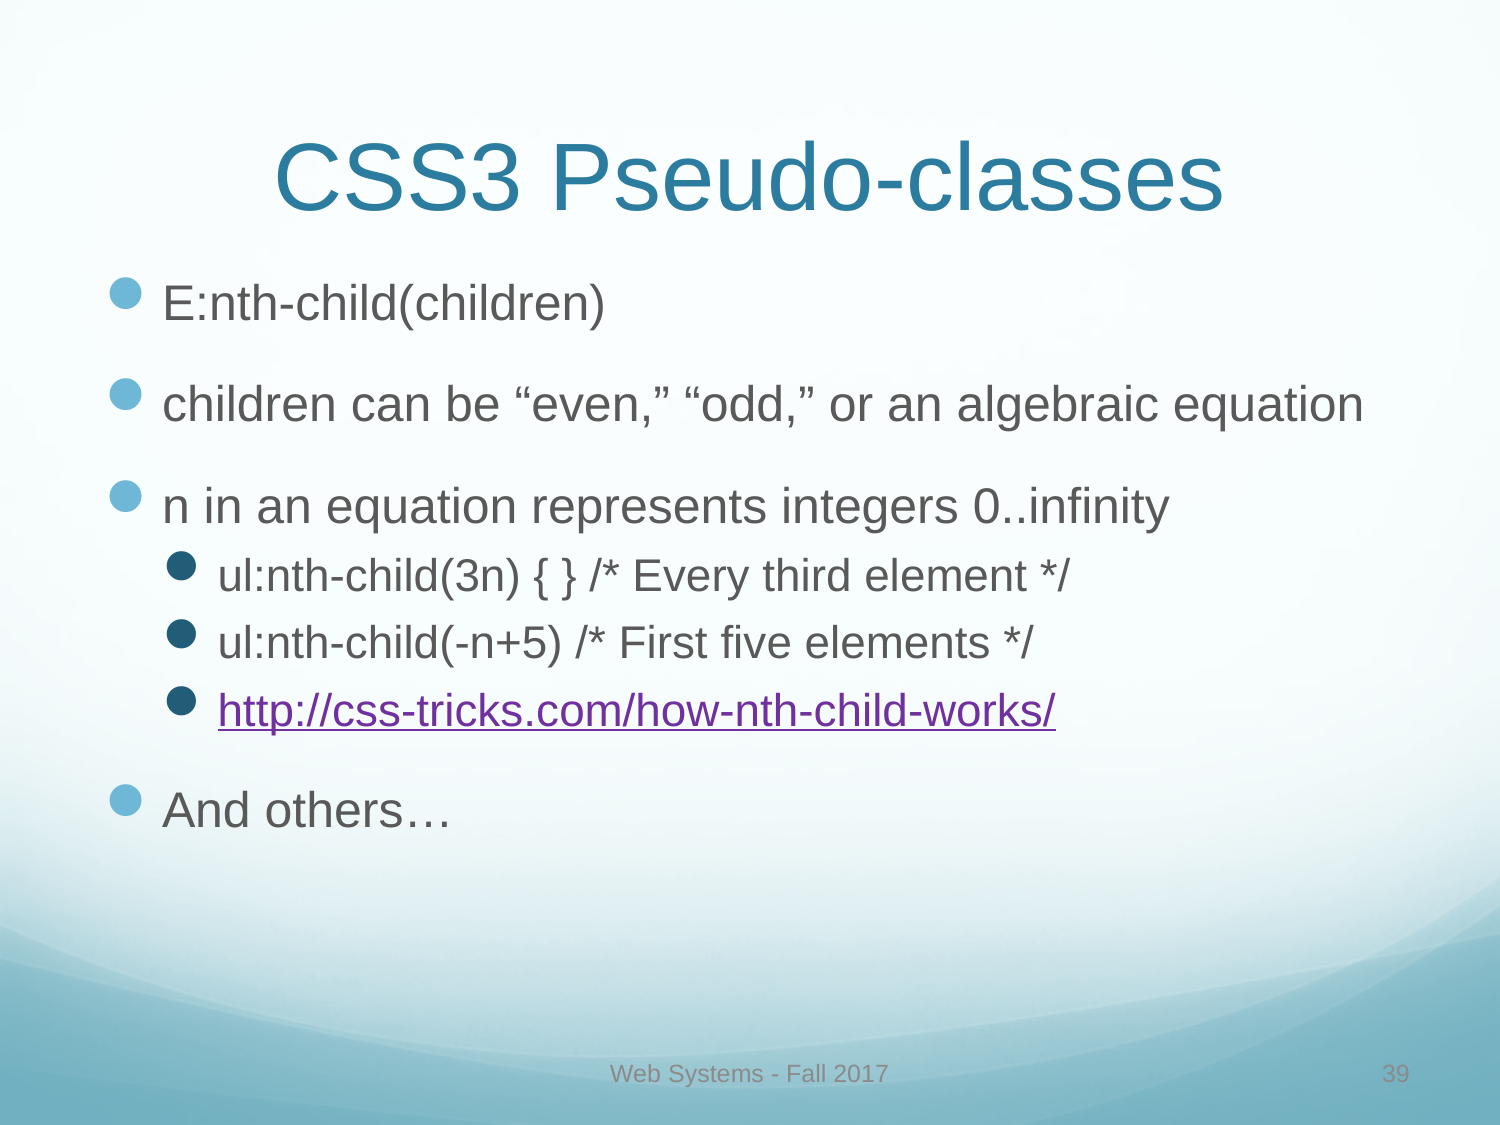

# CSS3 Pseudo-classes
E:nth-child(children)
children can be “even,” “odd,” or an algebraic equation
n in an equation represents integers 0..infinity
ul:nth-child(3n) { } /* Every third element */
ul:nth-child(-n+5) /* First five elements */
http://css-tricks.com/how-nth-child-works/
And others…

Web Systems - Fall 2017
39